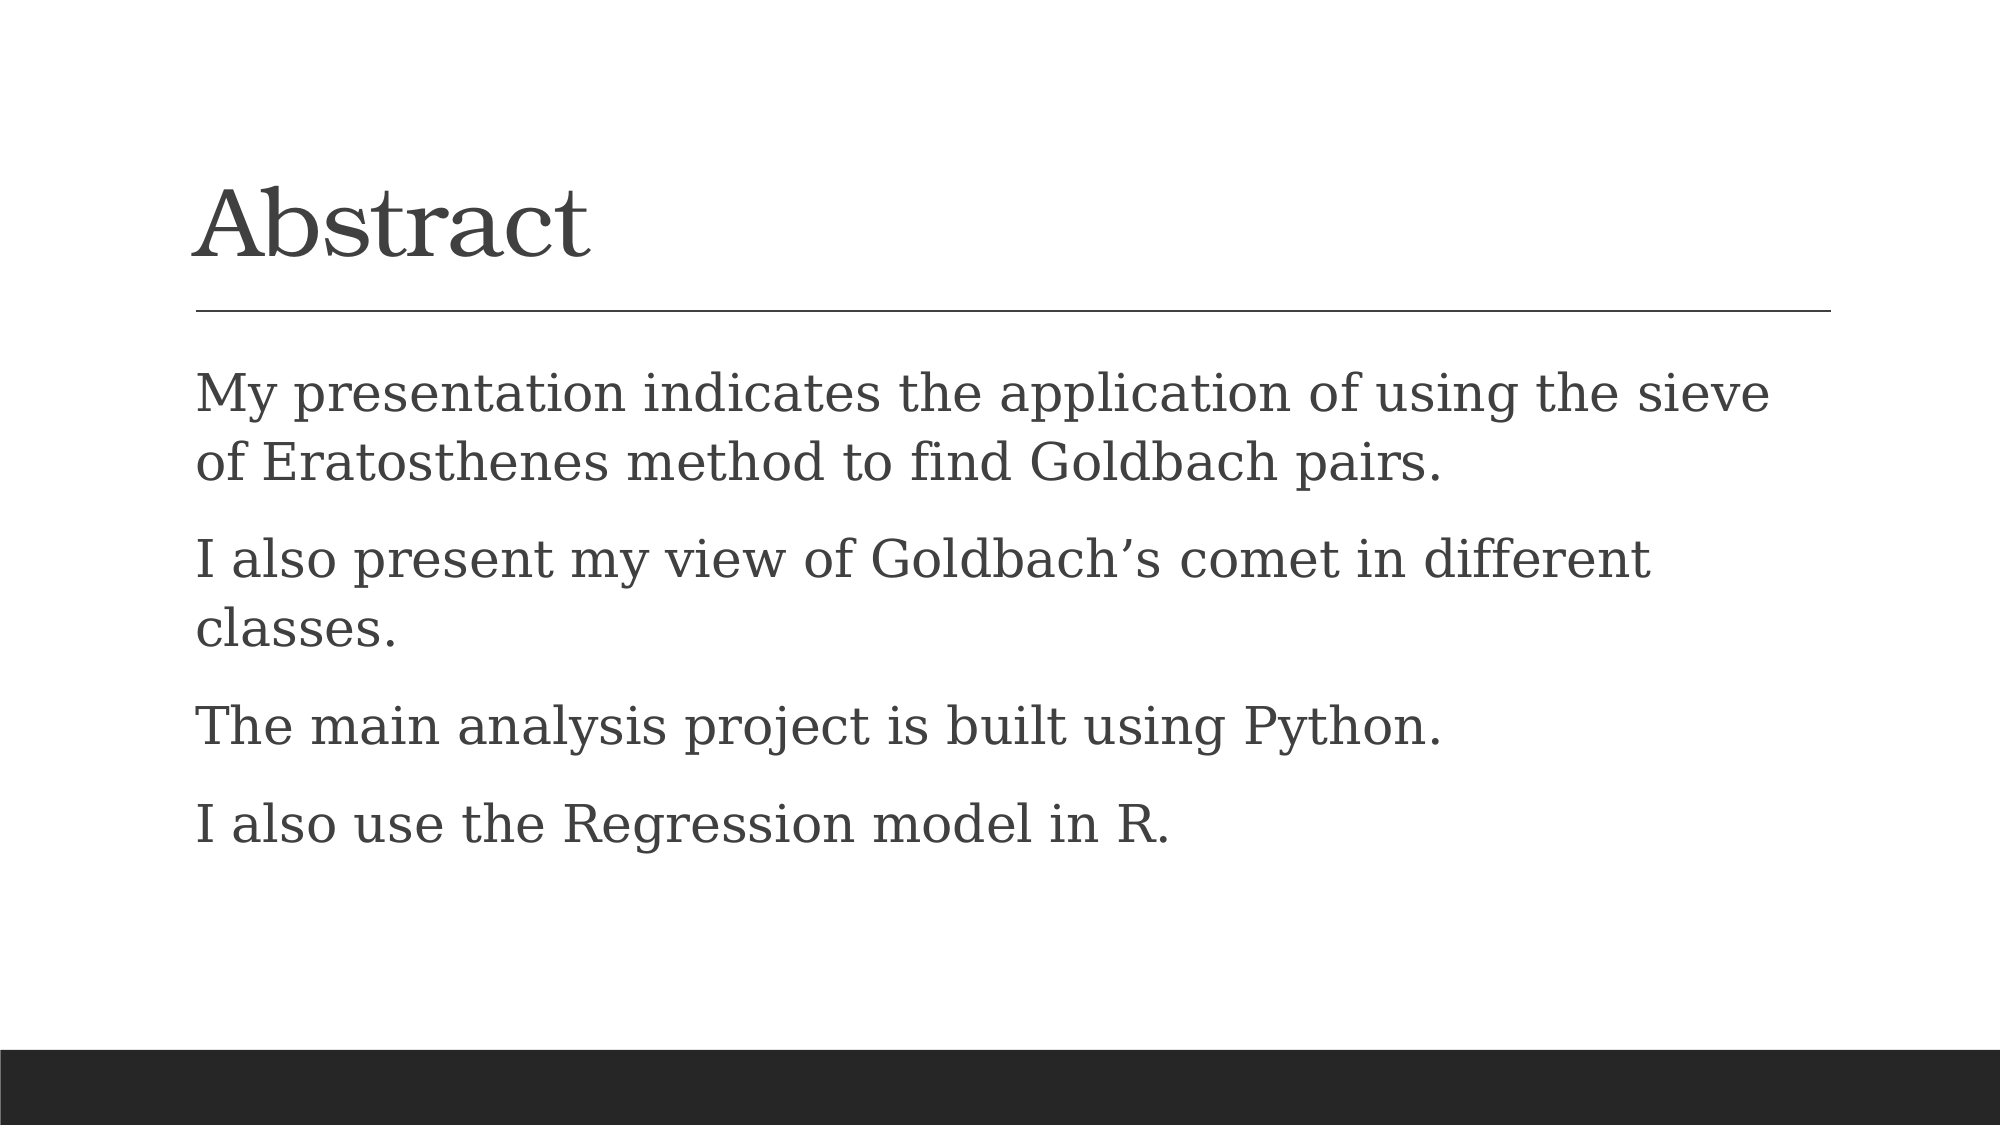

# Abstract
My presentation indicates the application of using the sieve of Eratosthenes method to find Goldbach pairs.
I also present my view of Goldbach’s comet in different classes.
The main analysis project is built using Python.
I also use the Regression model in R.